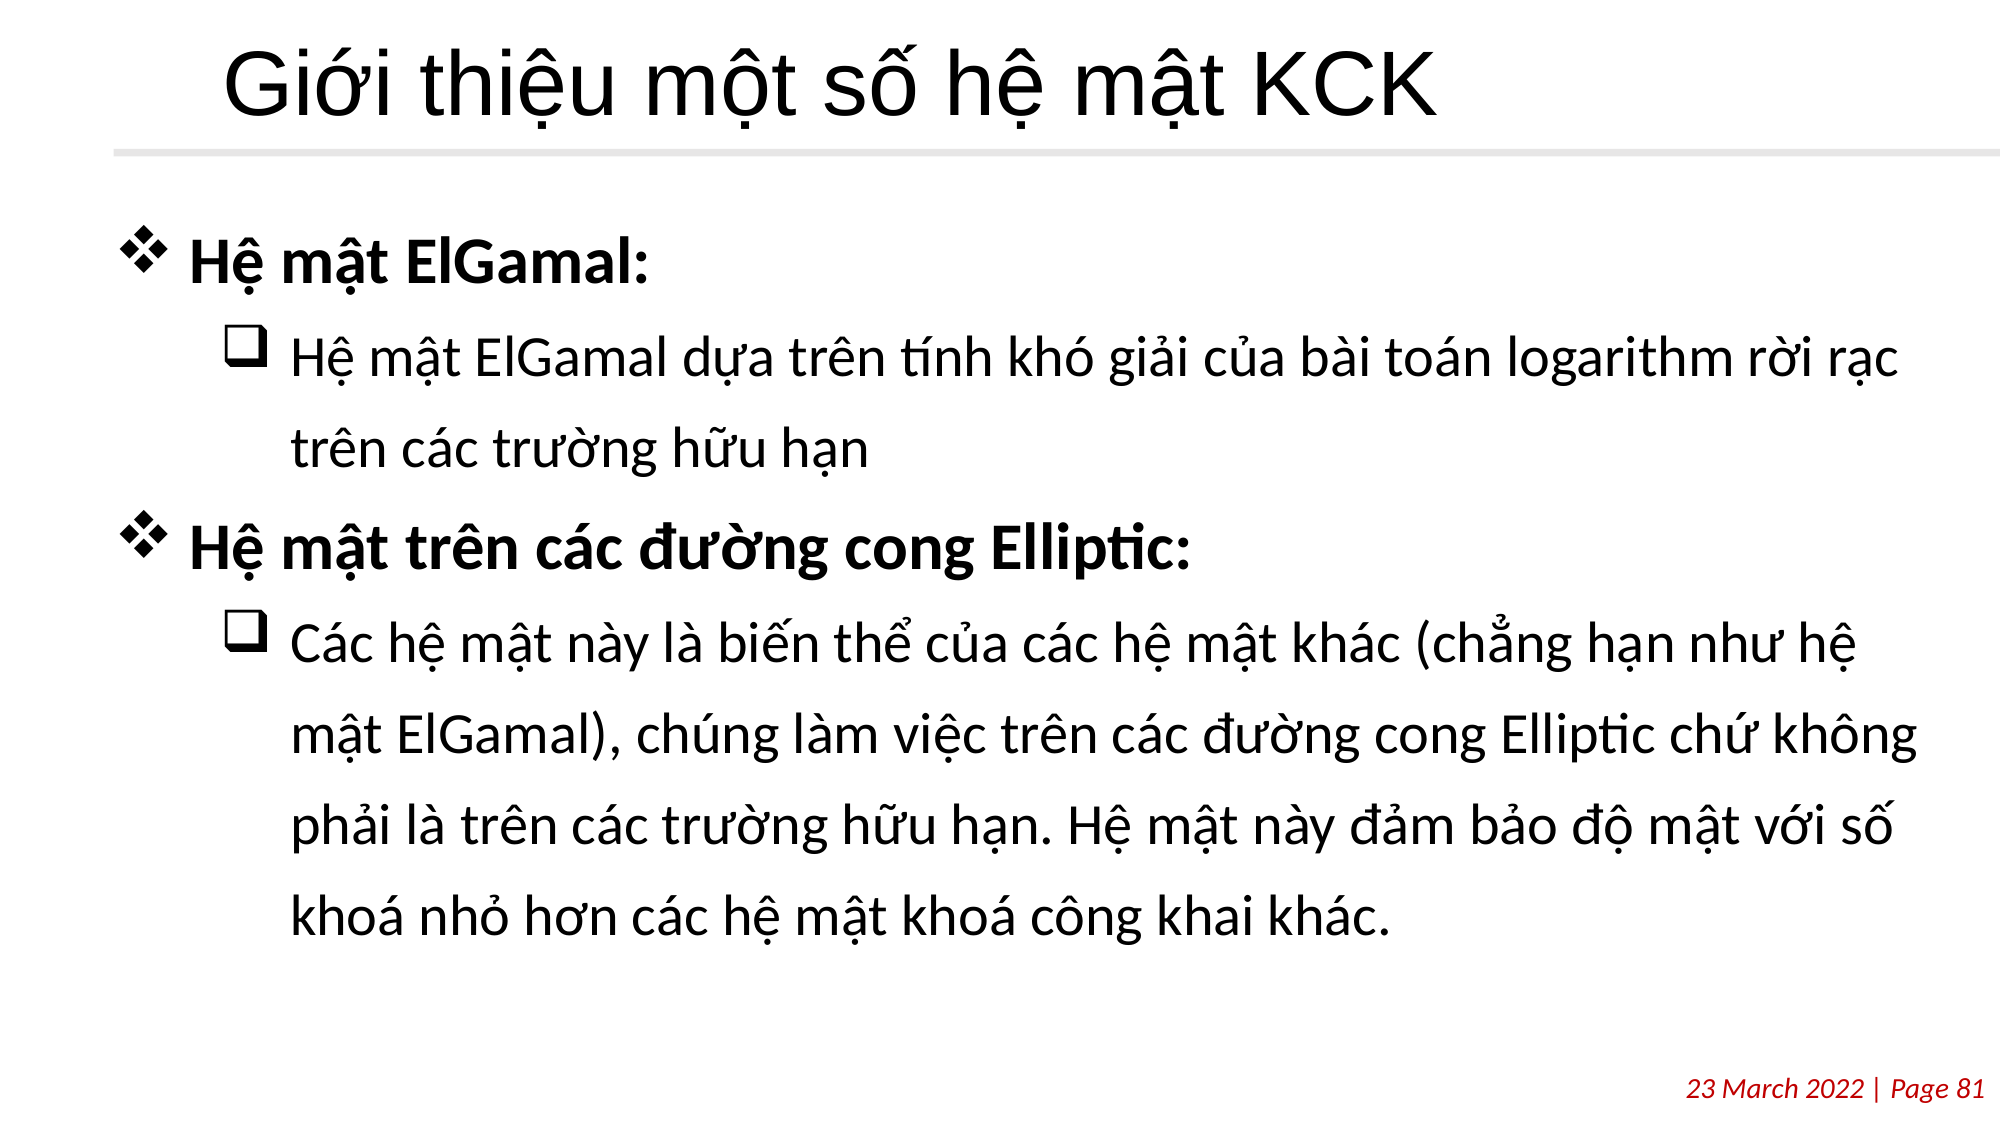

# Giới thiệu một số hệ mật KCK
Hệ mật ElGamal:
Hệ mật ElGamal dựa trên tính khó giải của bài toán logarithm rời rạc trên các trường hữu hạn
Hệ mật trên các đường cong Elliptic:
Các hệ mật này là biến thể của các hệ mật khác (chẳng hạn như hệ mật ElGamal), chúng làm việc trên các đường cong Elliptic chứ không phải là trên các trường hữu hạn. Hệ mật này đảm bảo độ mật với số khoá nhỏ hơn các hệ mật khoá công khai khác.